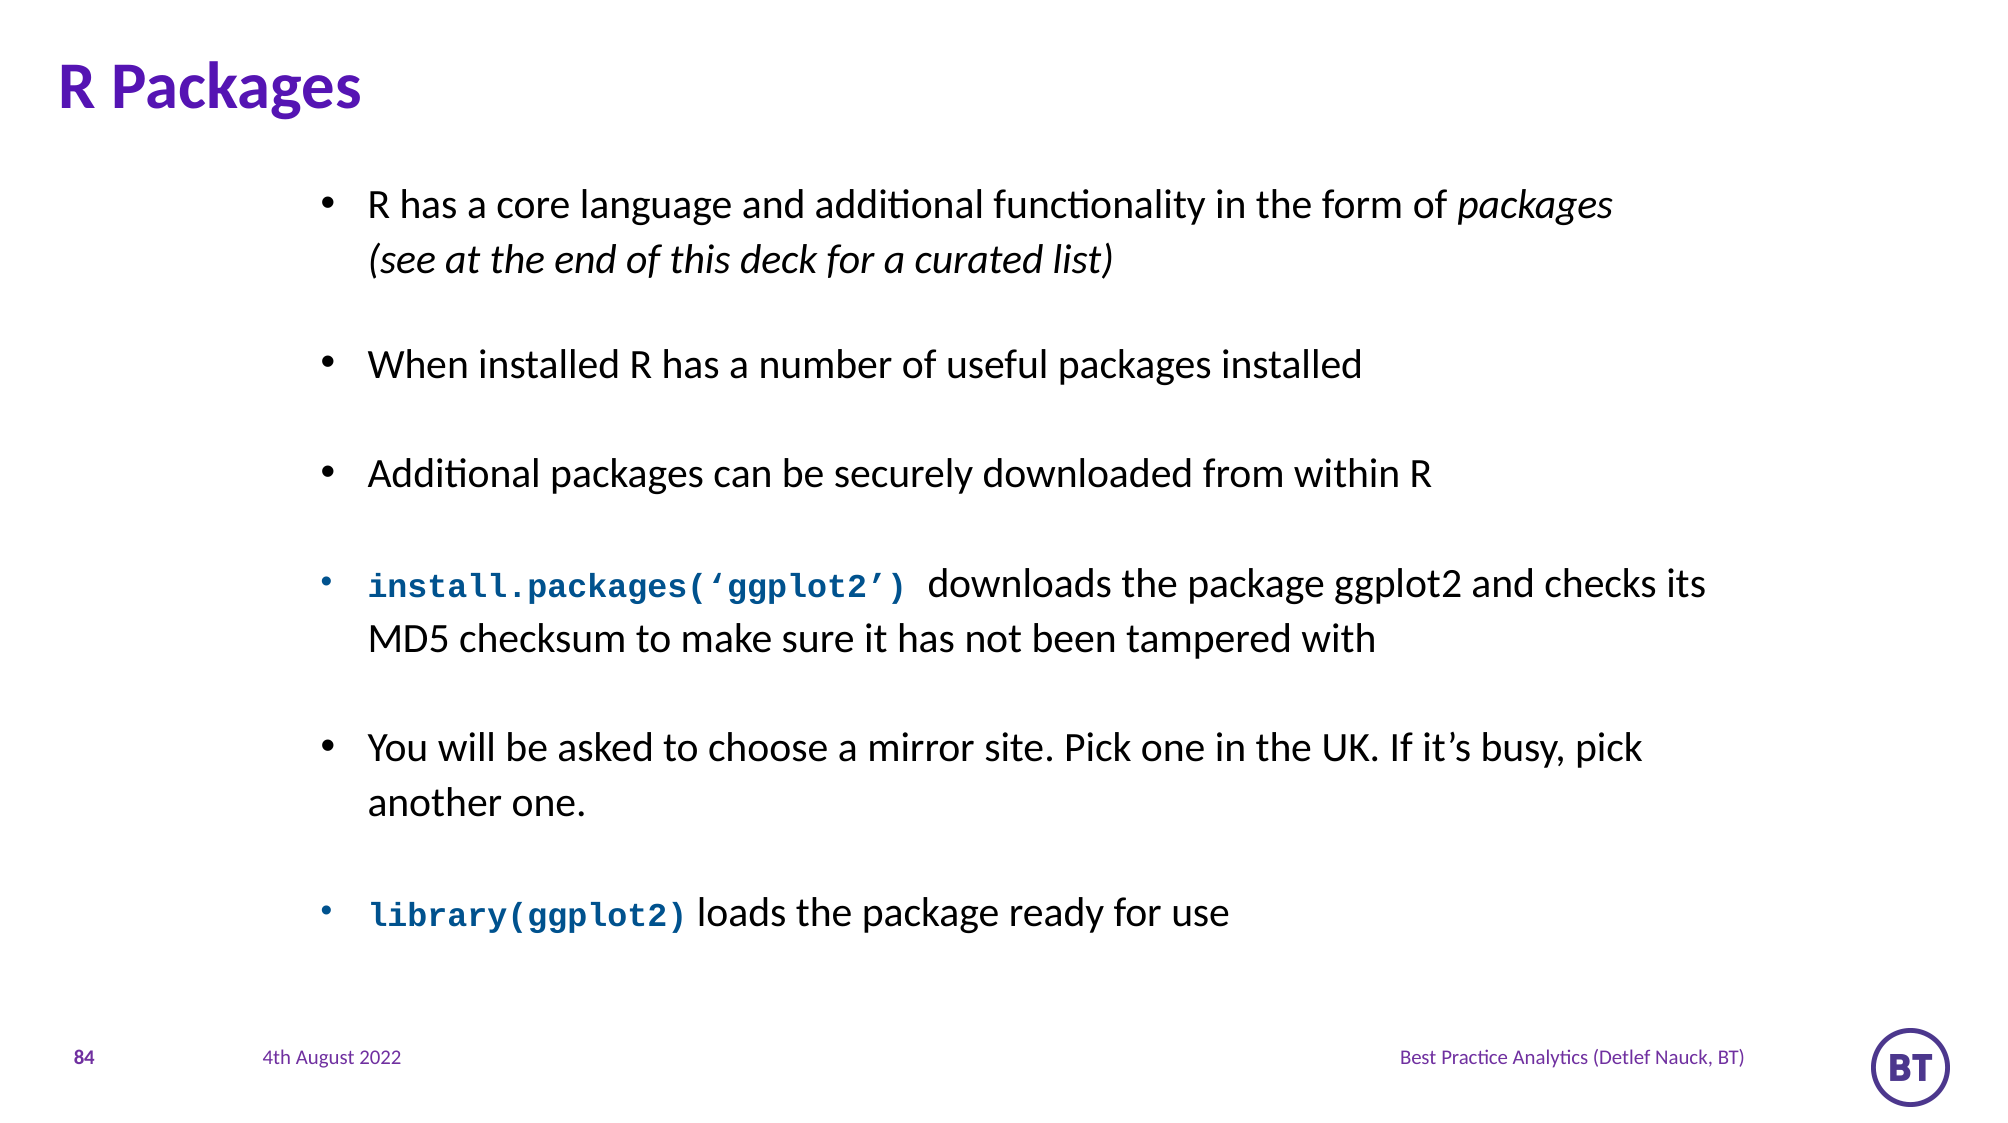

# R Packages
R has a core language and additional functionality in the form of packages
(see at the end of this deck for a curated list)
When installed R has a number of useful packages installed
Additional packages can be securely downloaded from within R
install.packages(‘ggplot2’) downloads the package ggplot2 and checks its MD5 checksum to make sure it has not been tampered with
You will be asked to choose a mirror site. Pick one in the UK. If it’s busy, pick another one.
library(ggplot2) loads the package ready for use
84
Best Practice Analytics (Detlef Nauck, BT)
4th August 2022